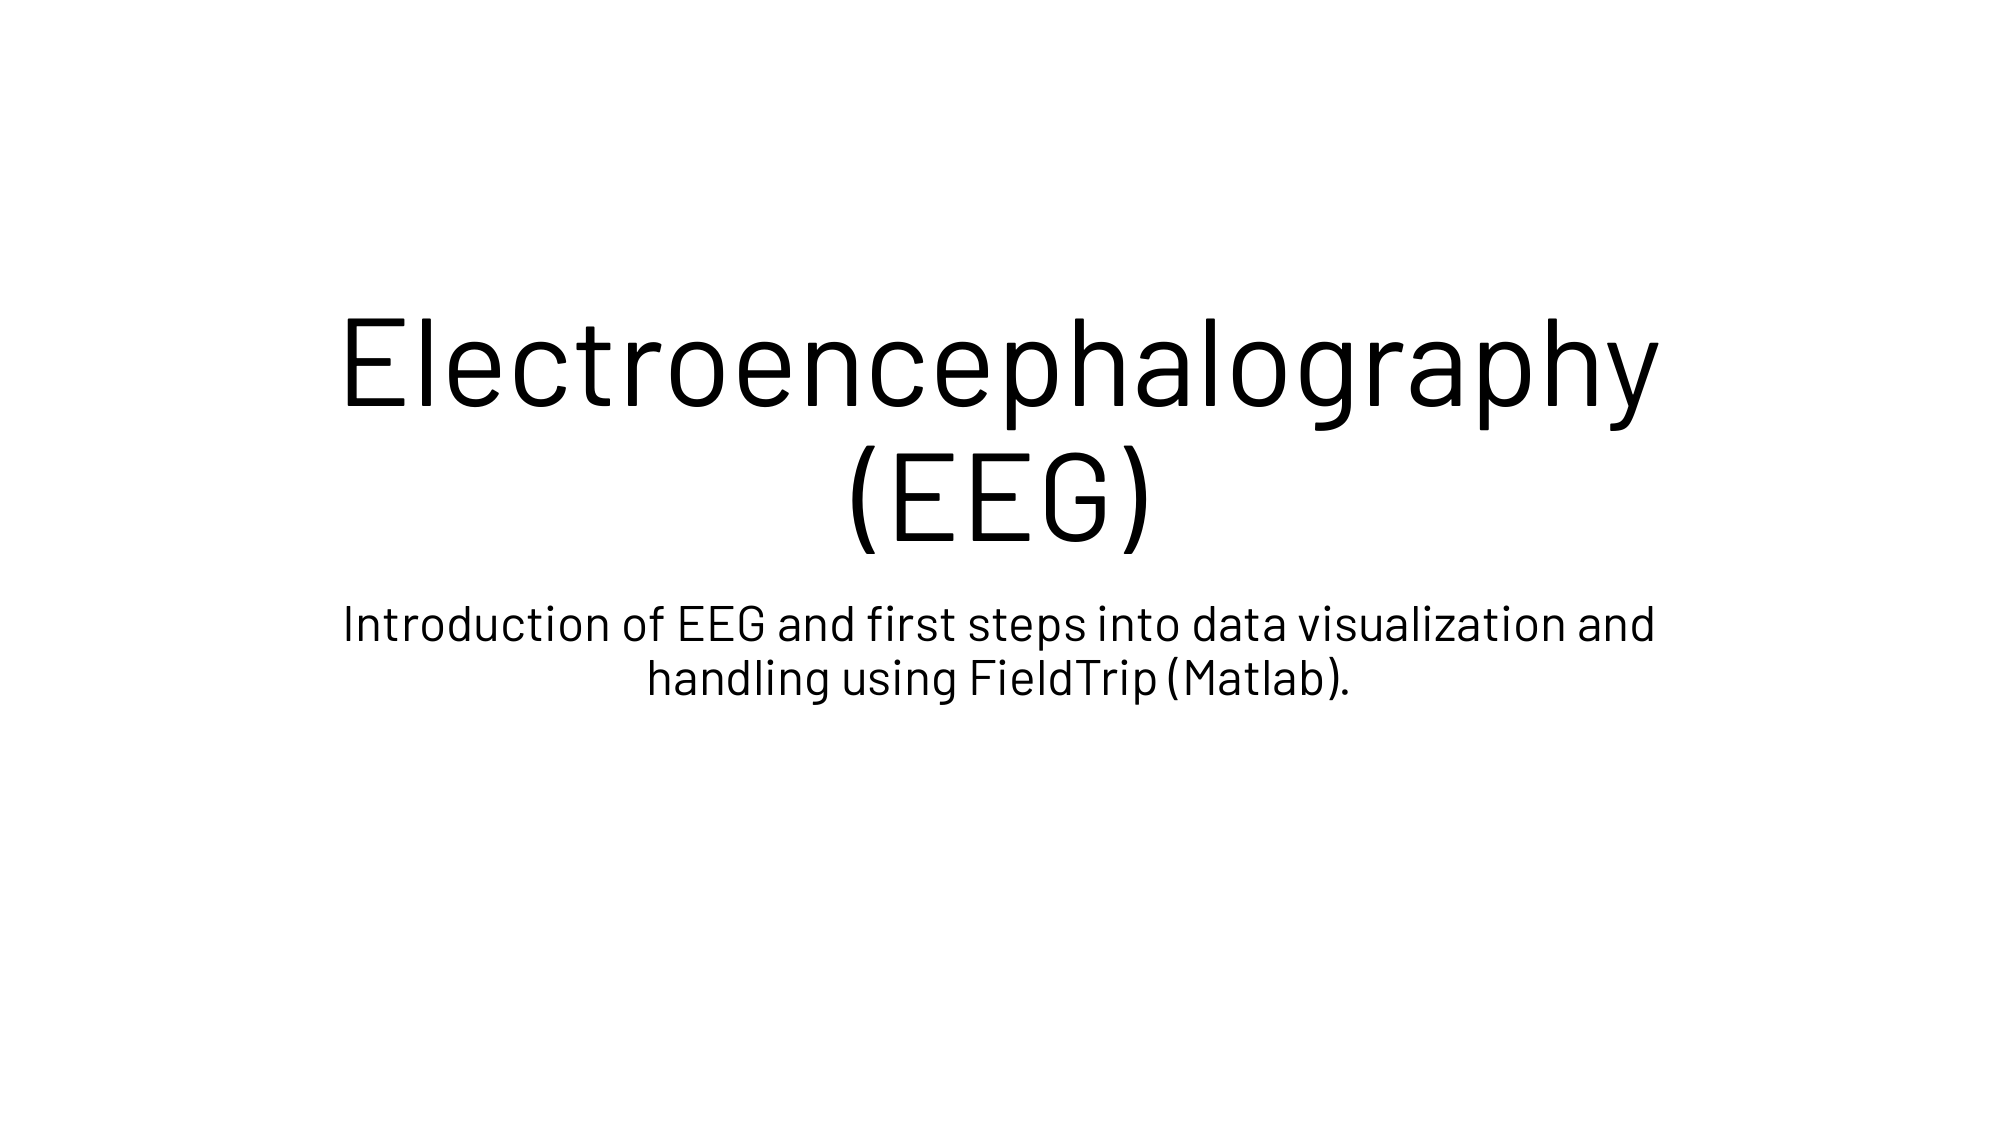

# Electroencephalography (EEG)
Introduction of EEG and first steps into data visualization and handling using FieldTrip (Matlab).